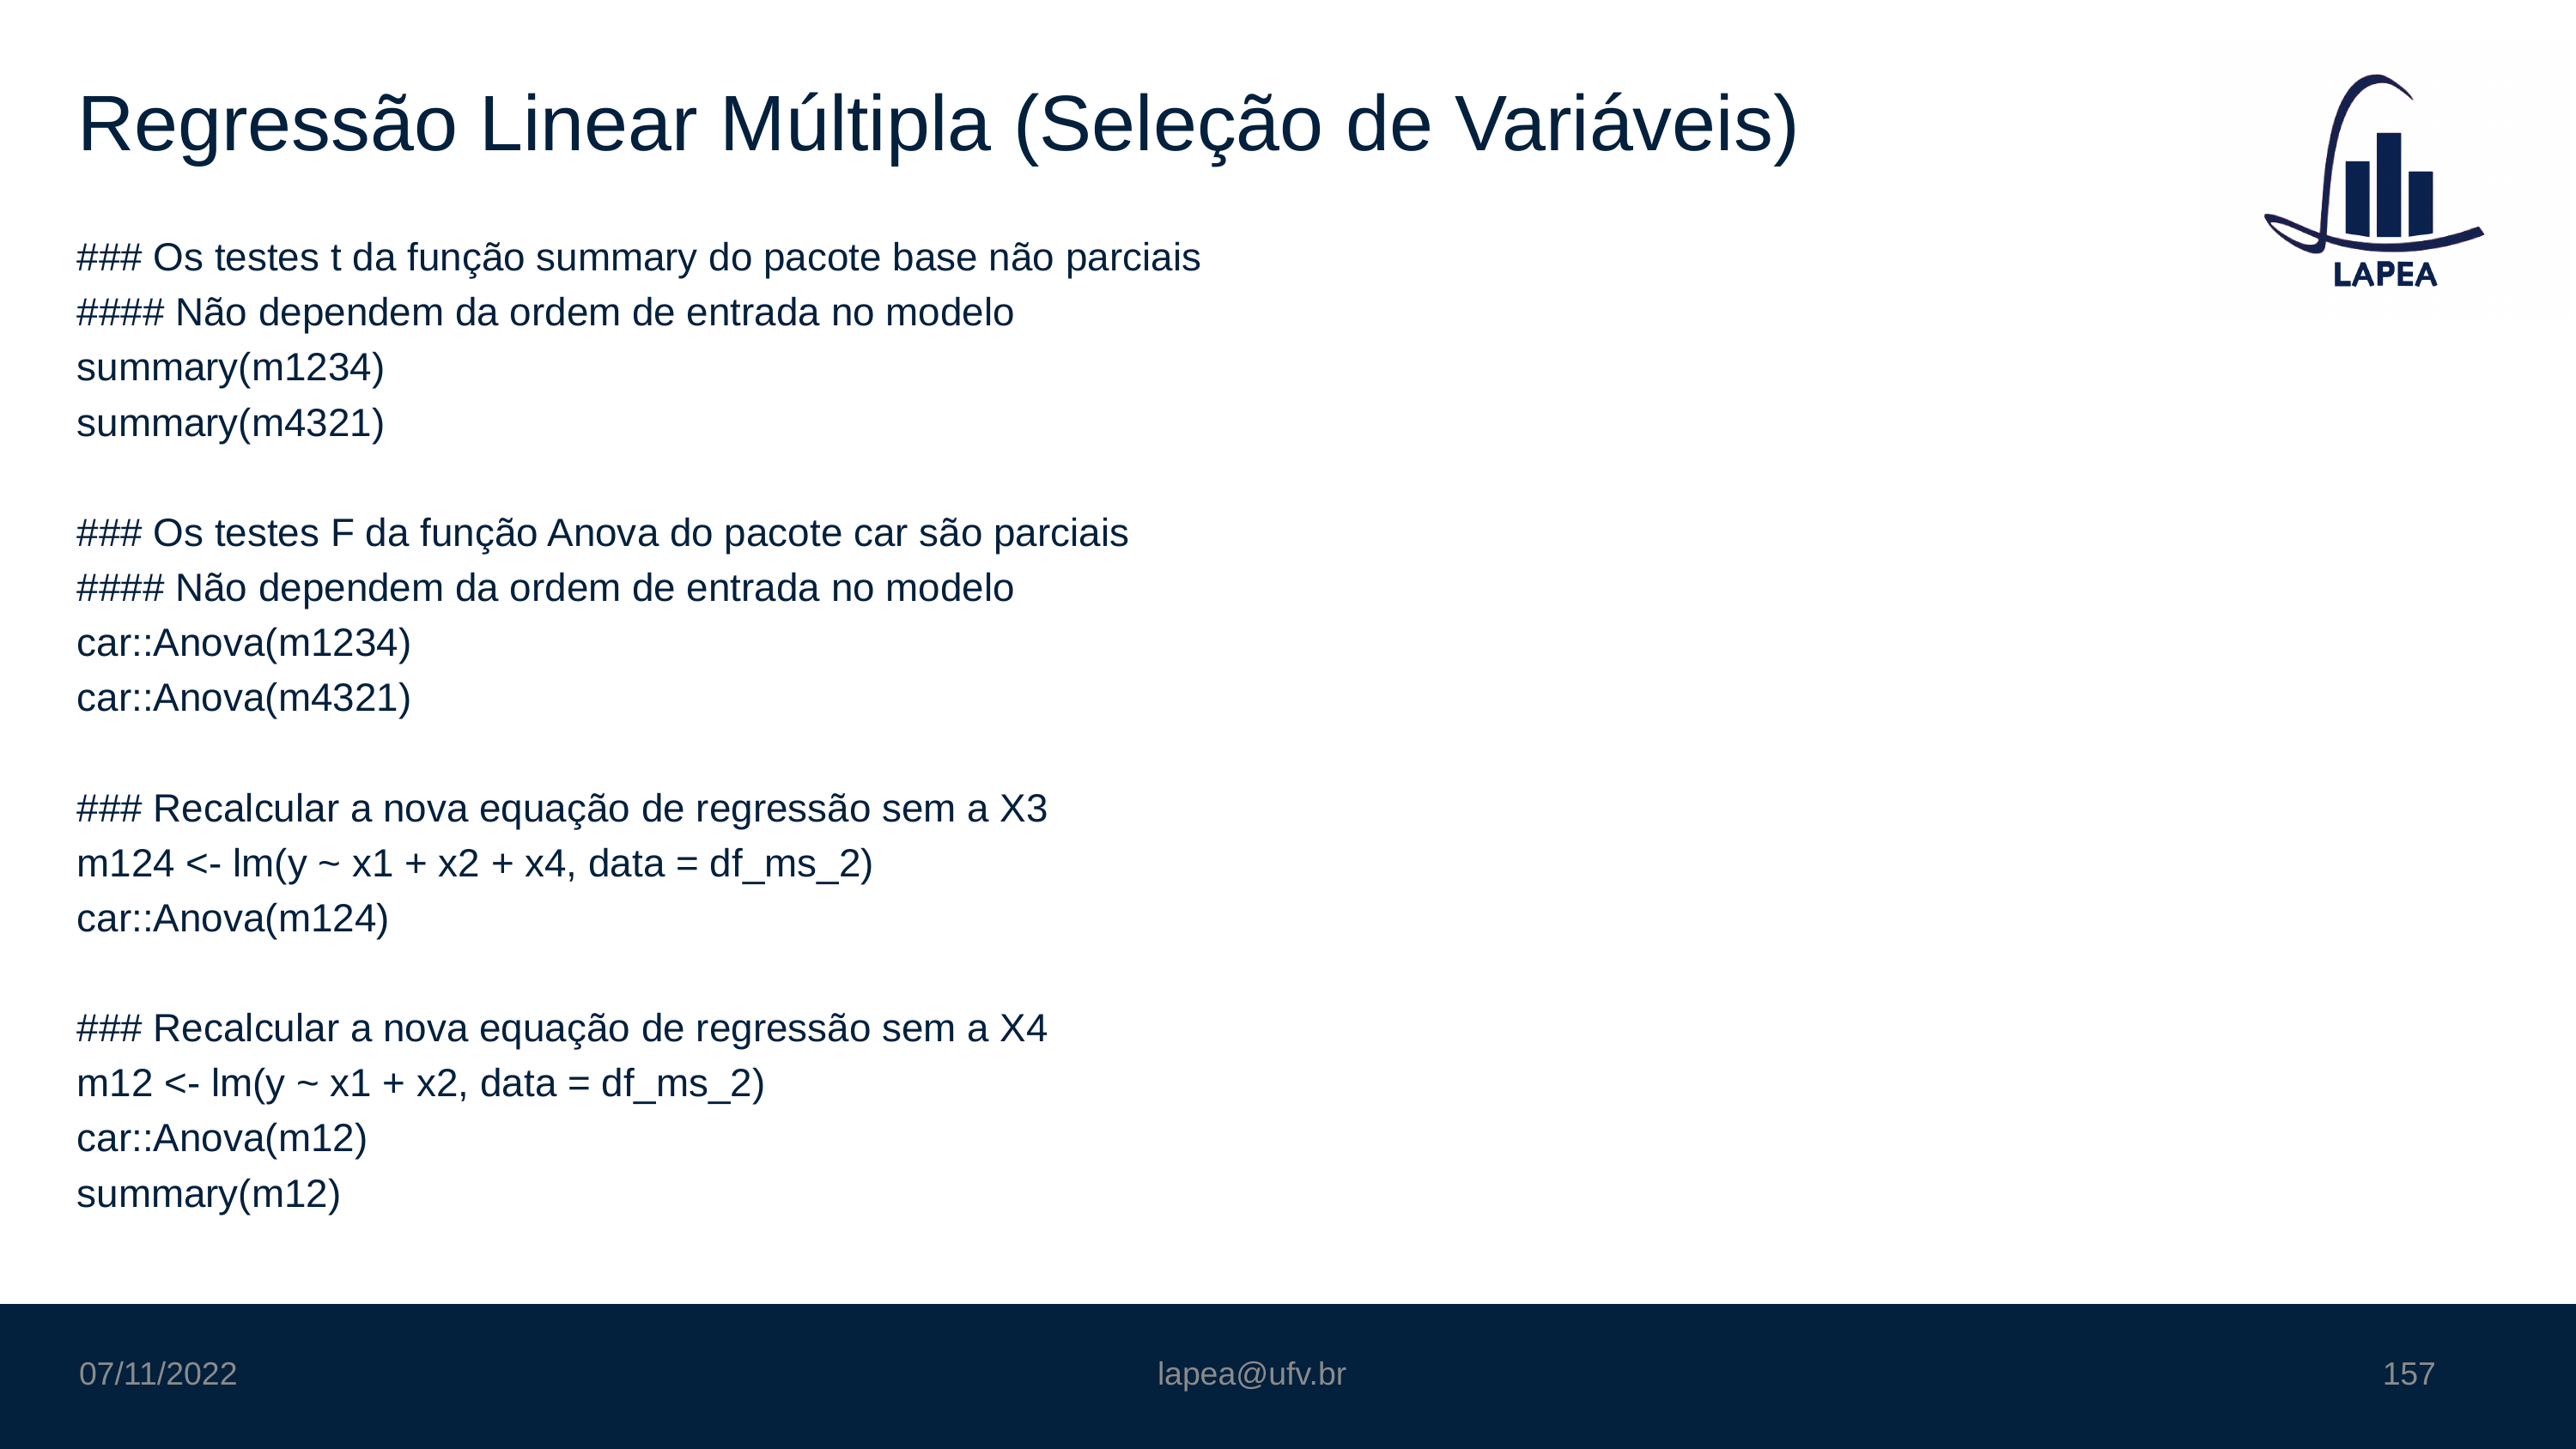

# Regressão Linear Múltipla (Seleção de Variáveis)
### Os testes t da função summary do pacote base não parciais
#### Não dependem da ordem de entrada no modelo
summary(m1234)
summary(m4321)

### Os testes F da função Anova do pacote car são parciais
#### Não dependem da ordem de entrada no modelo
car::Anova(m1234)
car::Anova(m4321)

### Recalcular a nova equação de regressão sem a X3
m124 <- lm(y ~ x1 + x2 + x4, data = df_ms_2)
car::Anova(m124)

### Recalcular a nova equação de regressão sem a X4
m12 <- lm(y ~ x1 + x2, data = df_ms_2)
car::Anova(m12)
summary(m12)
07/11/2022
lapea@ufv.br
157